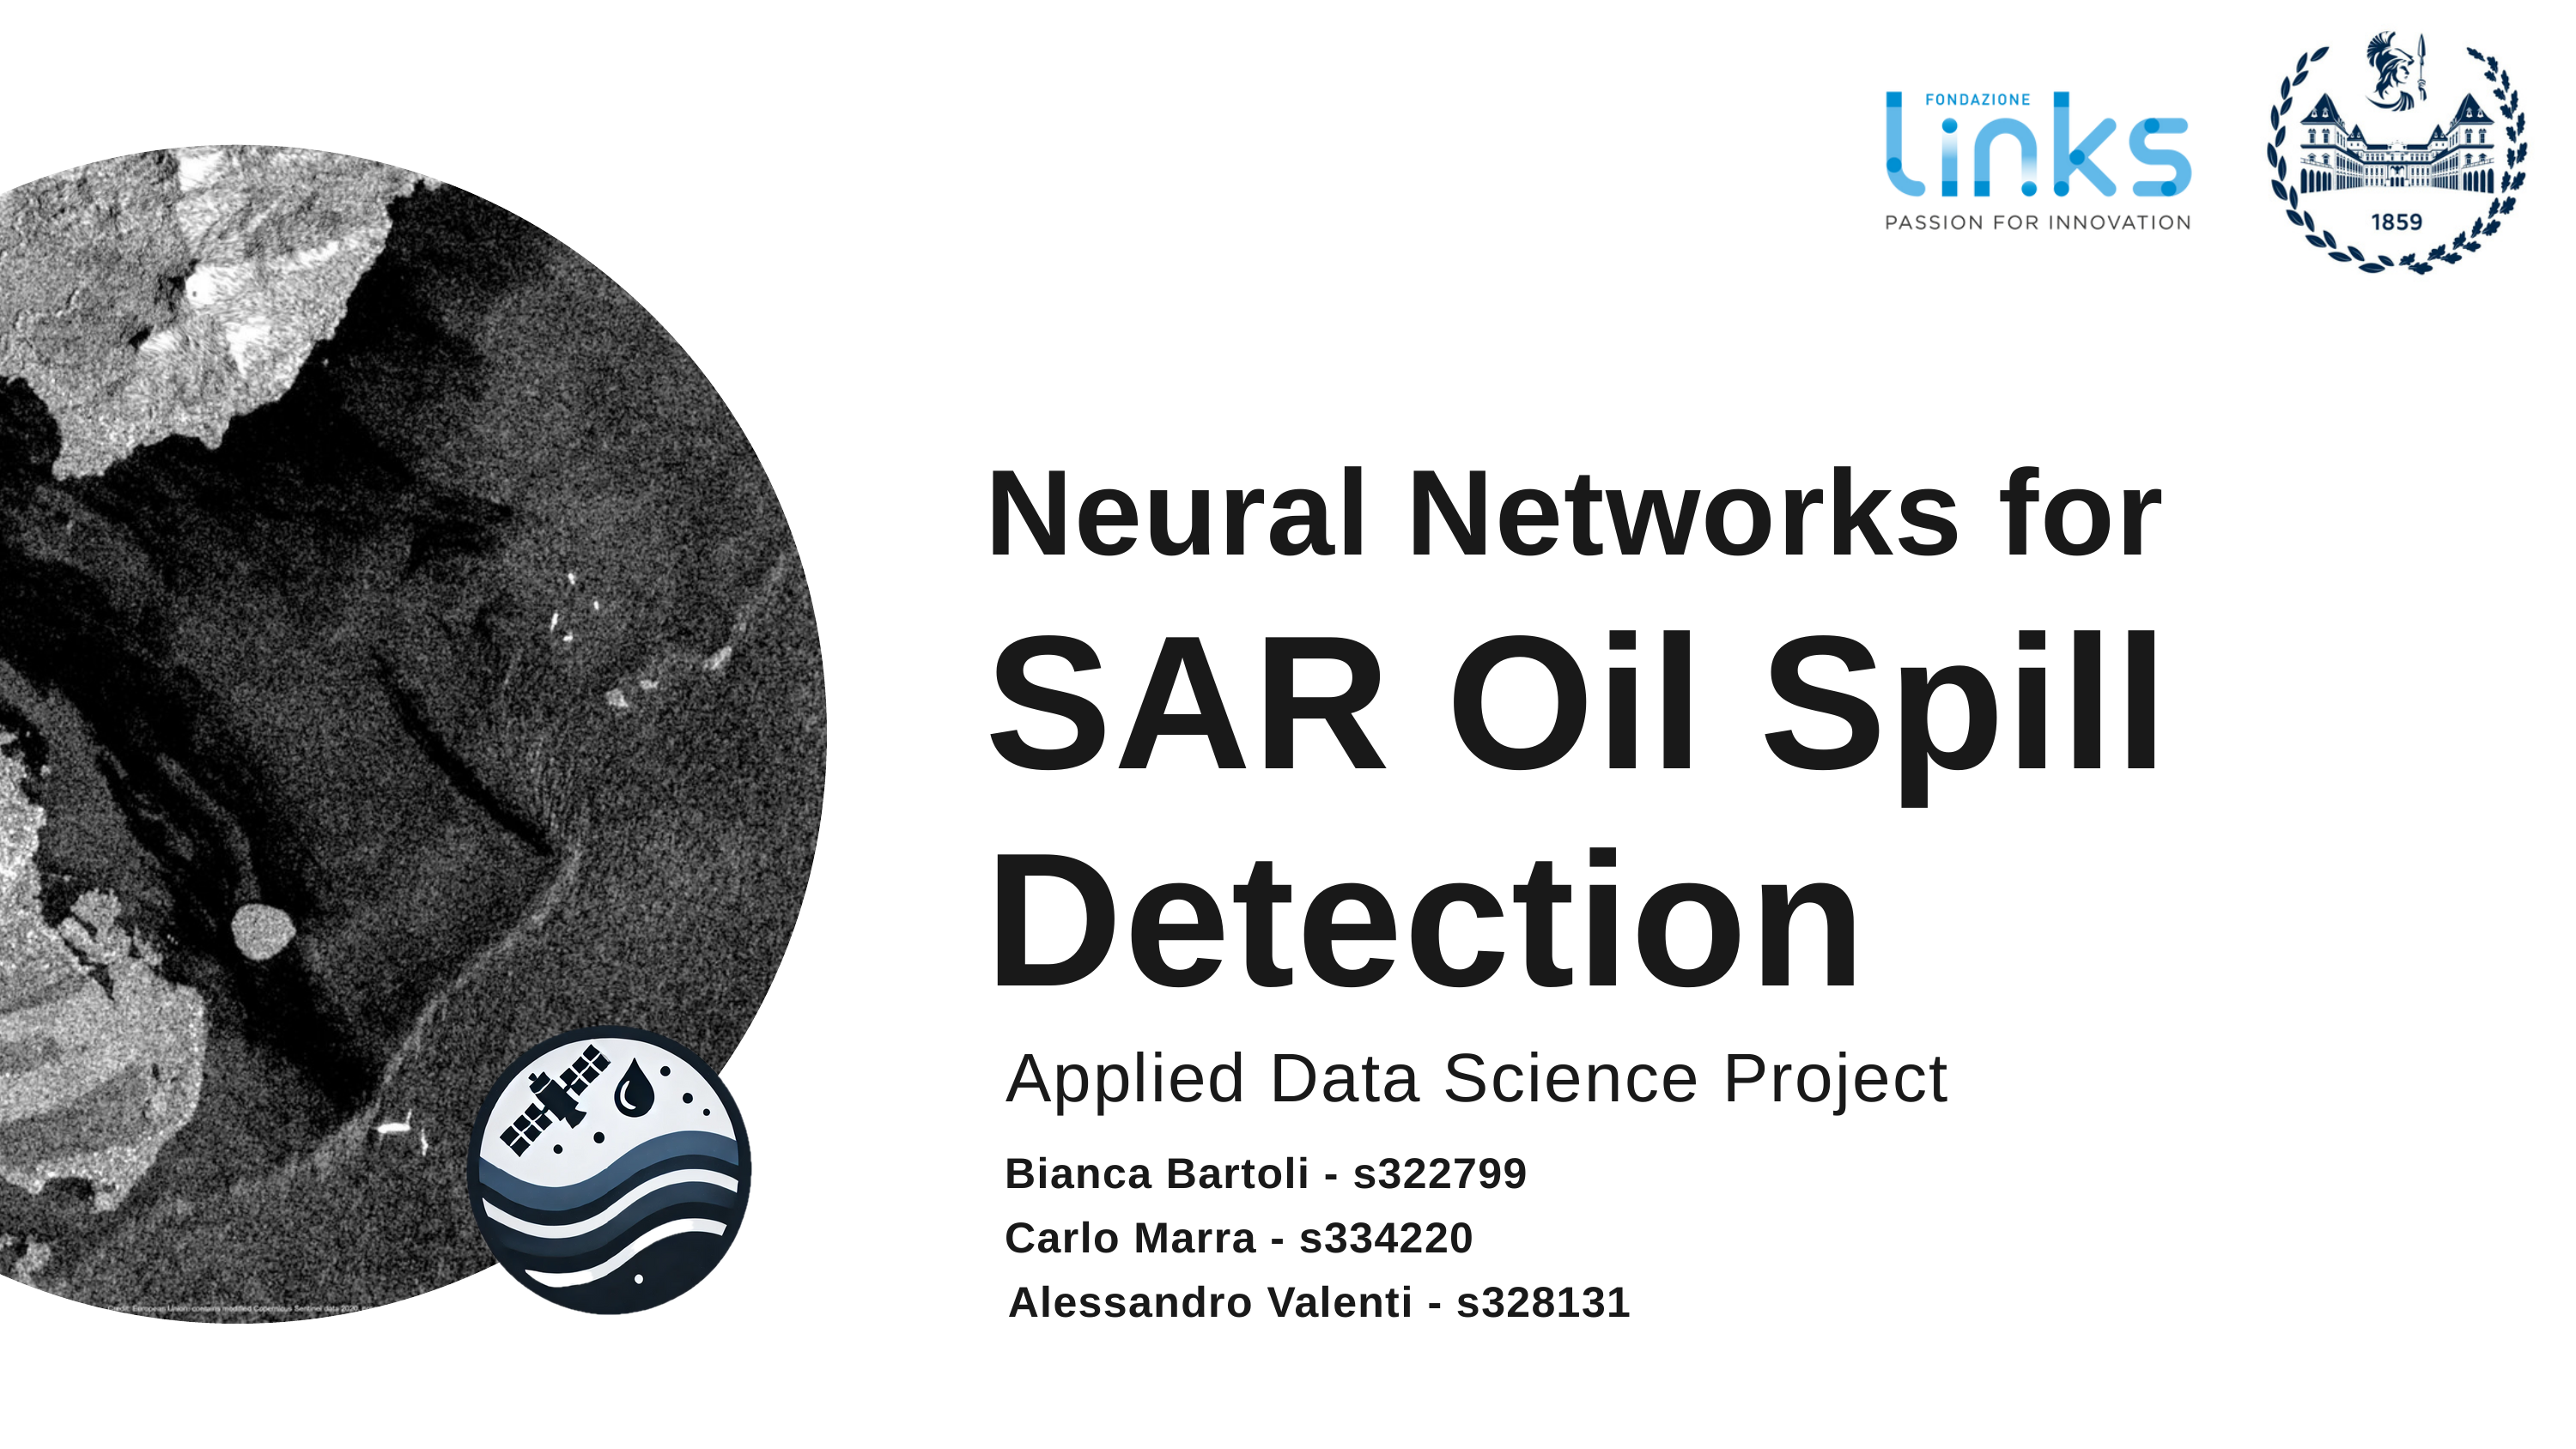

Neural Networks for
SAR Oil Spill Detection

Applied Data Science Project
Bianca Bartoli - s322799
Carlo Marra - s334220
Alessandro Valenti - s328131